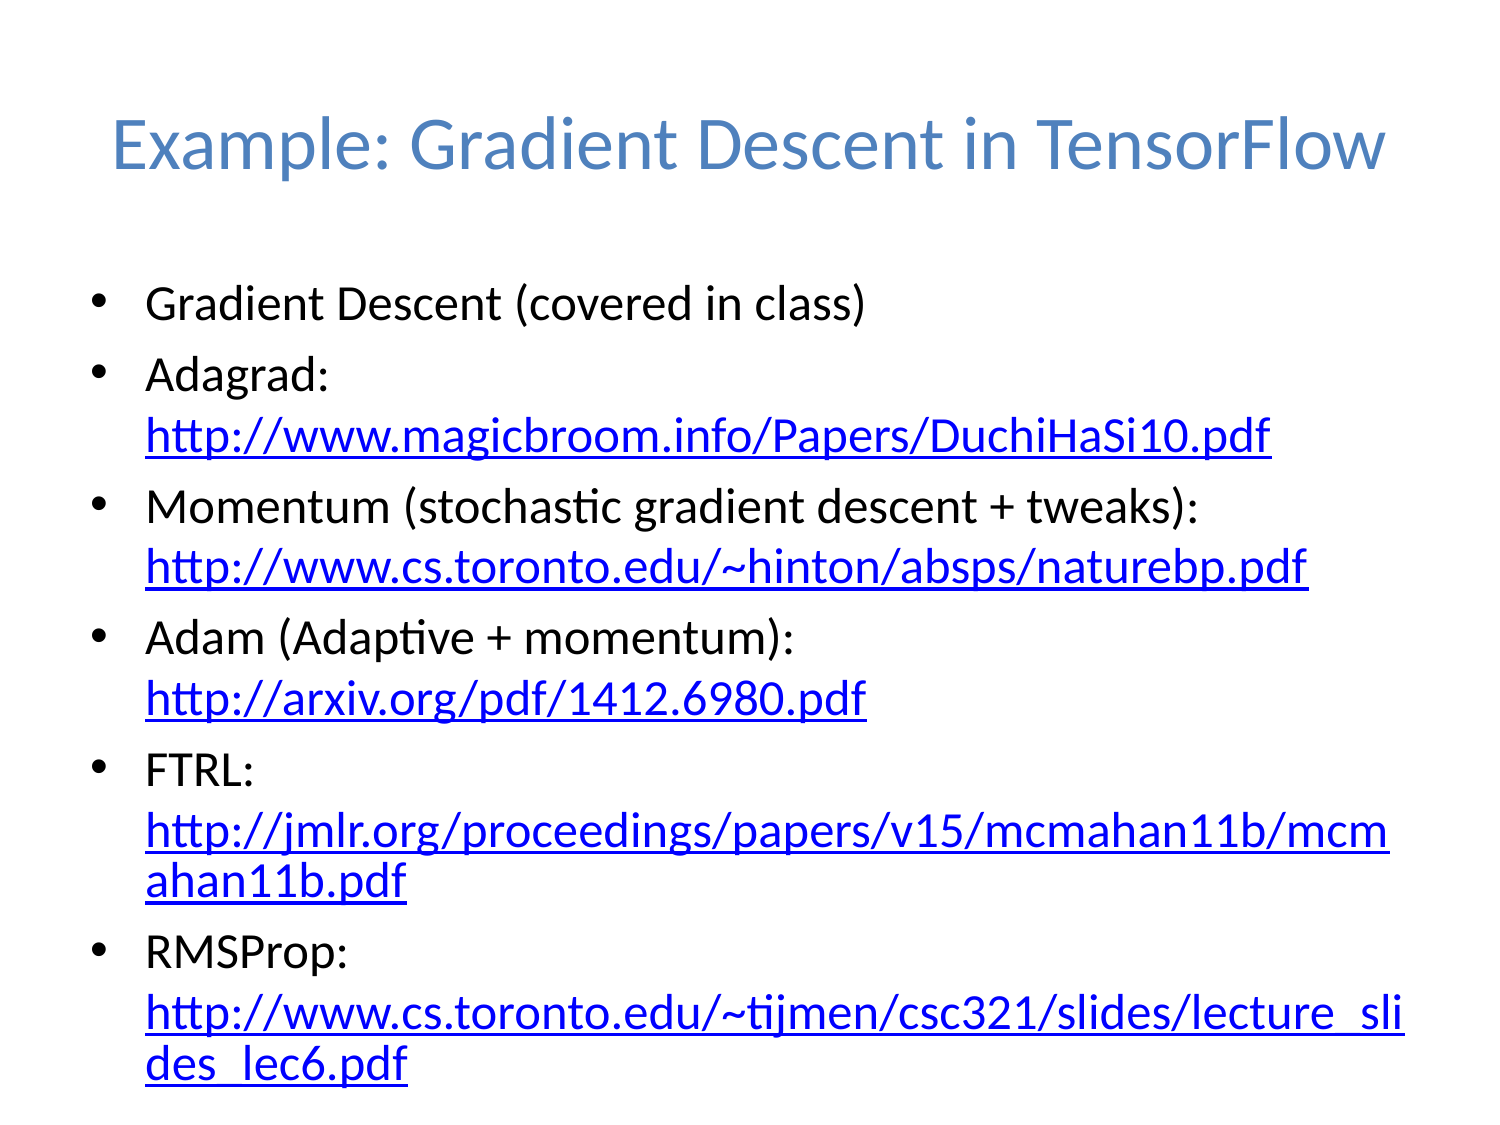

# Example: Gradient Descent in TensorFlow
Gradient Descent (covered in class)
Adagrad: http://www.magicbroom.info/Papers/DuchiHaSi10.pdf
Momentum (stochastic gradient descent + tweaks): http://www.cs.toronto.edu/~hinton/absps/naturebp.pdf
Adam (Adaptive + momentum): http://arxiv.org/pdf/1412.6980.pdf
FTRL: http://jmlr.org/proceedings/papers/v15/mcmahan11b/mcmahan11b.pdf
RMSProp: http://www.cs.toronto.edu/~tijmen/csc321/slides/lecture_slides_lec6.pdf